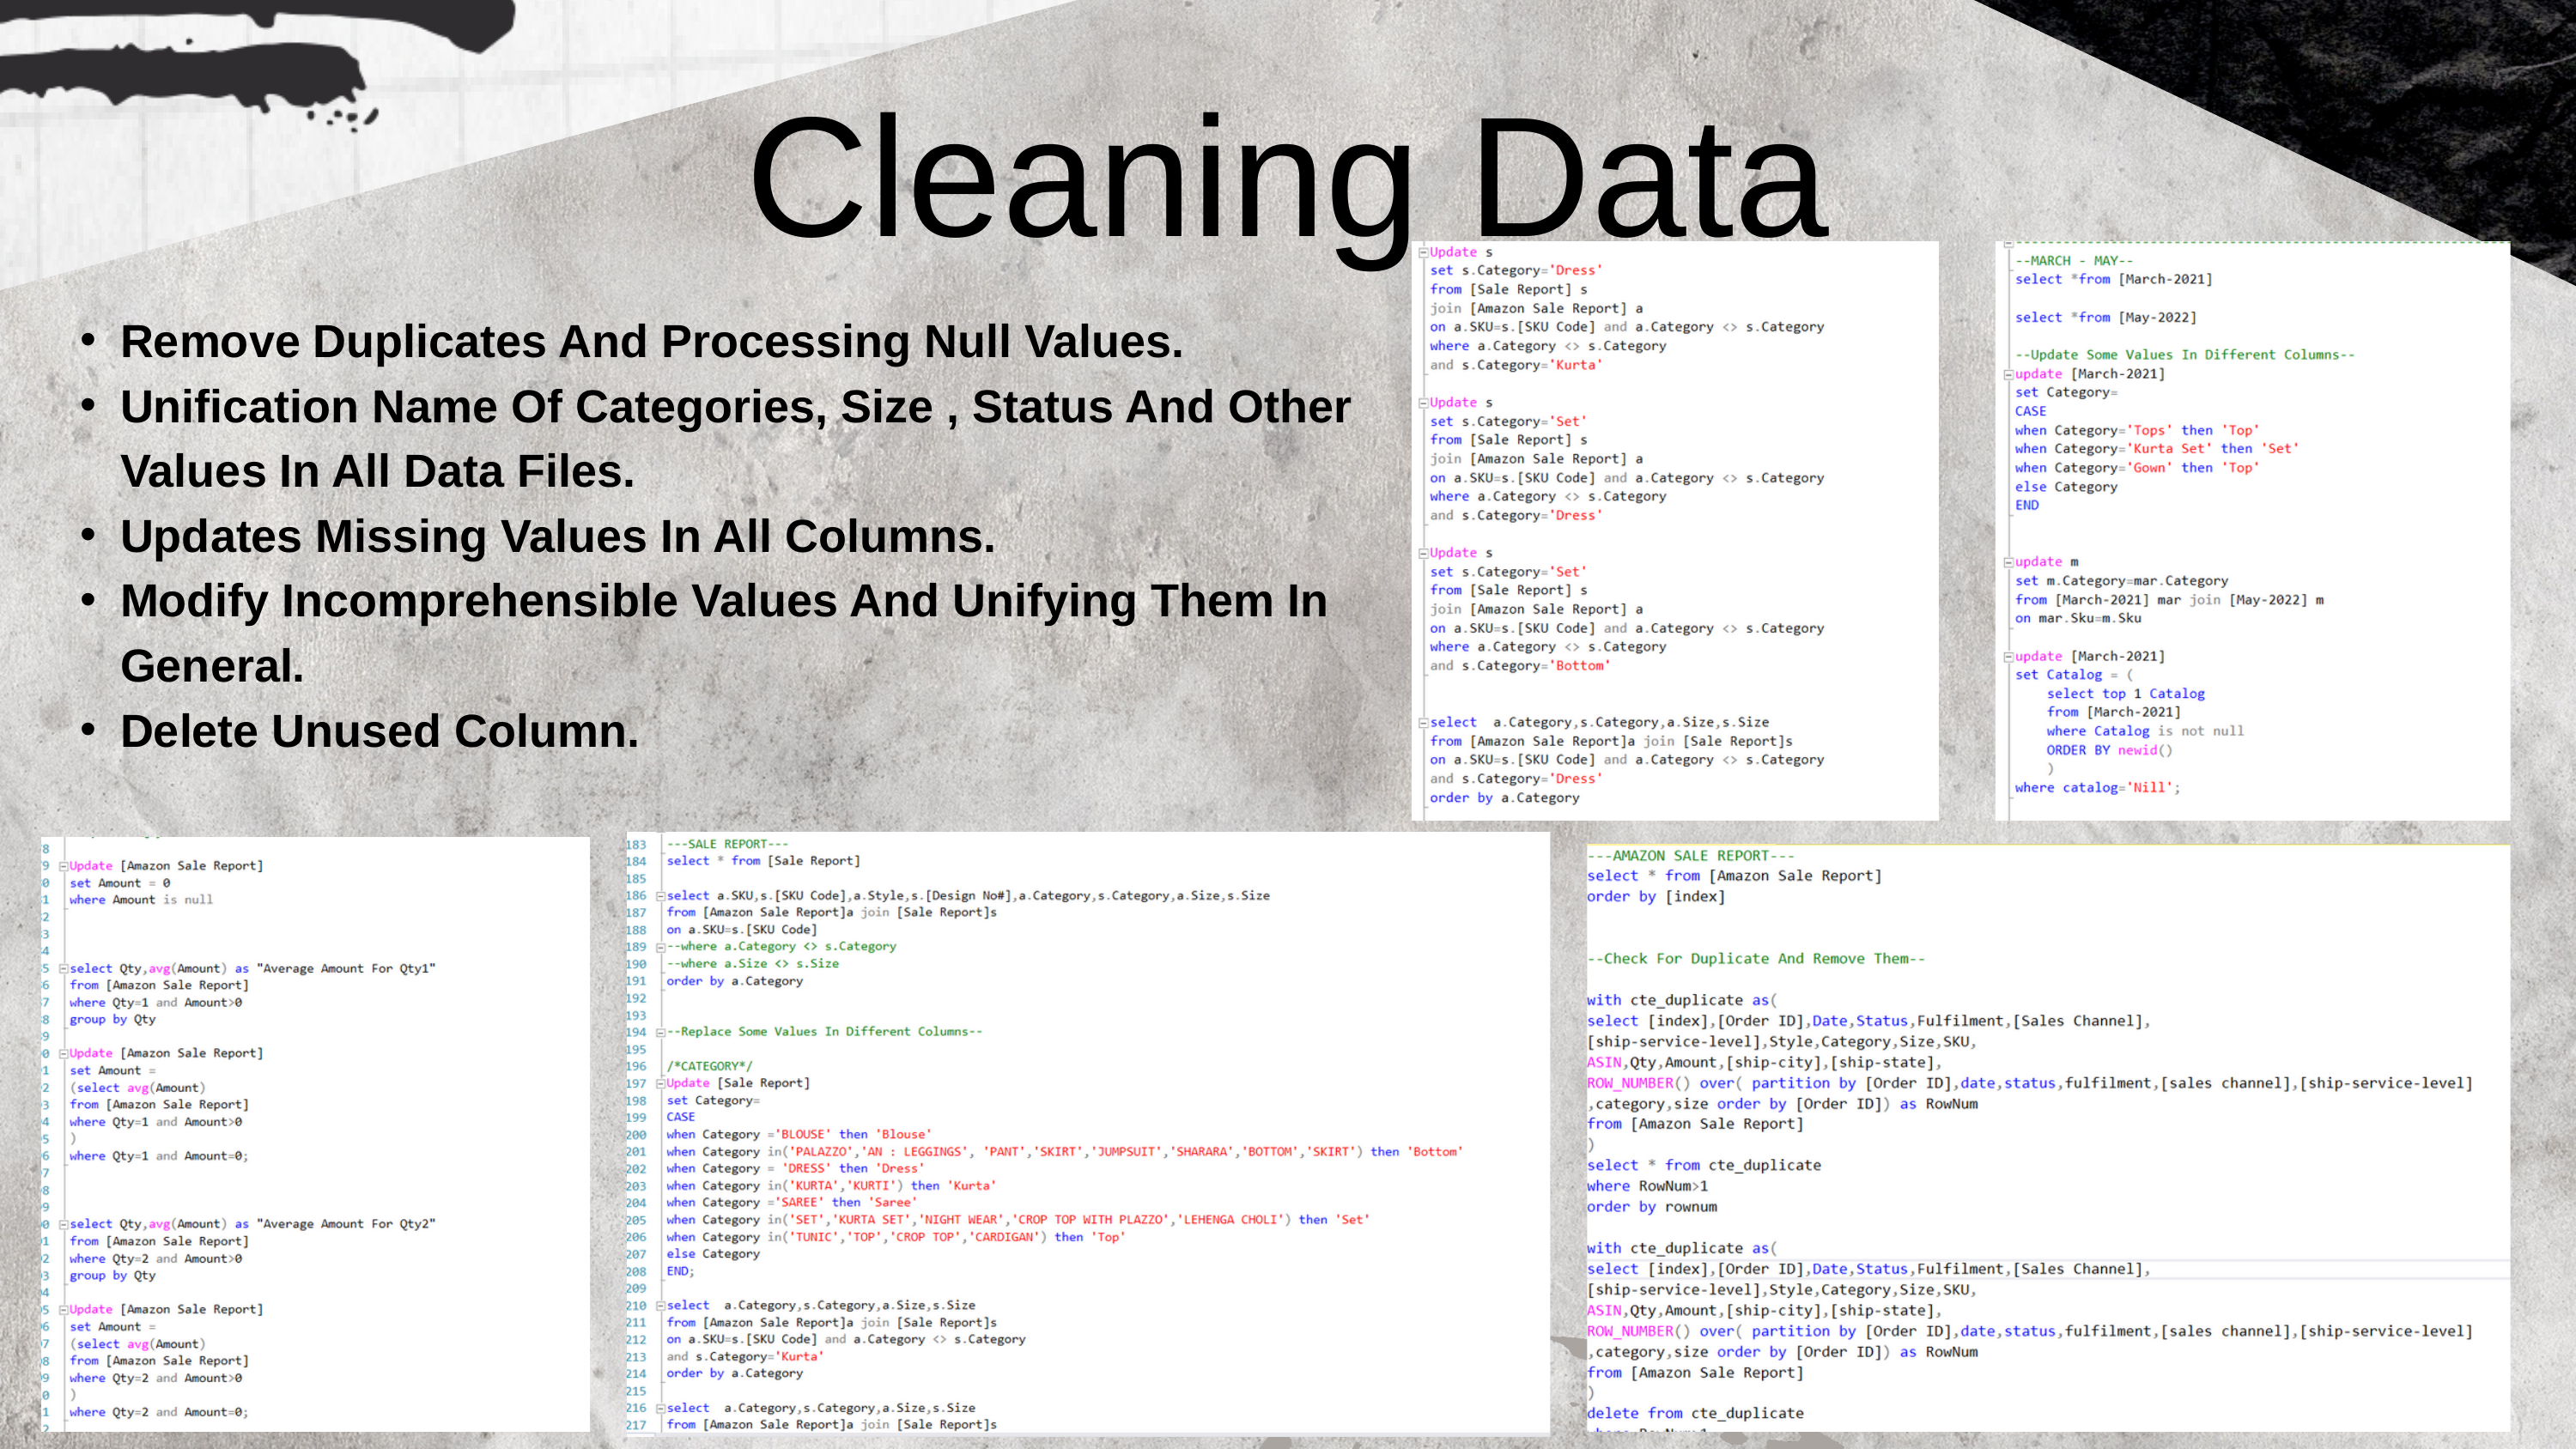

Cleaning Data

Remove Duplicates And Processing Null Values.
Unification Name Of Categories, Size , Status And Other Values In All Data Files.
Updates Missing Values In All Columns.
Modify Incomprehensible Values And Unifying Them In General.
Delete Unused Column.